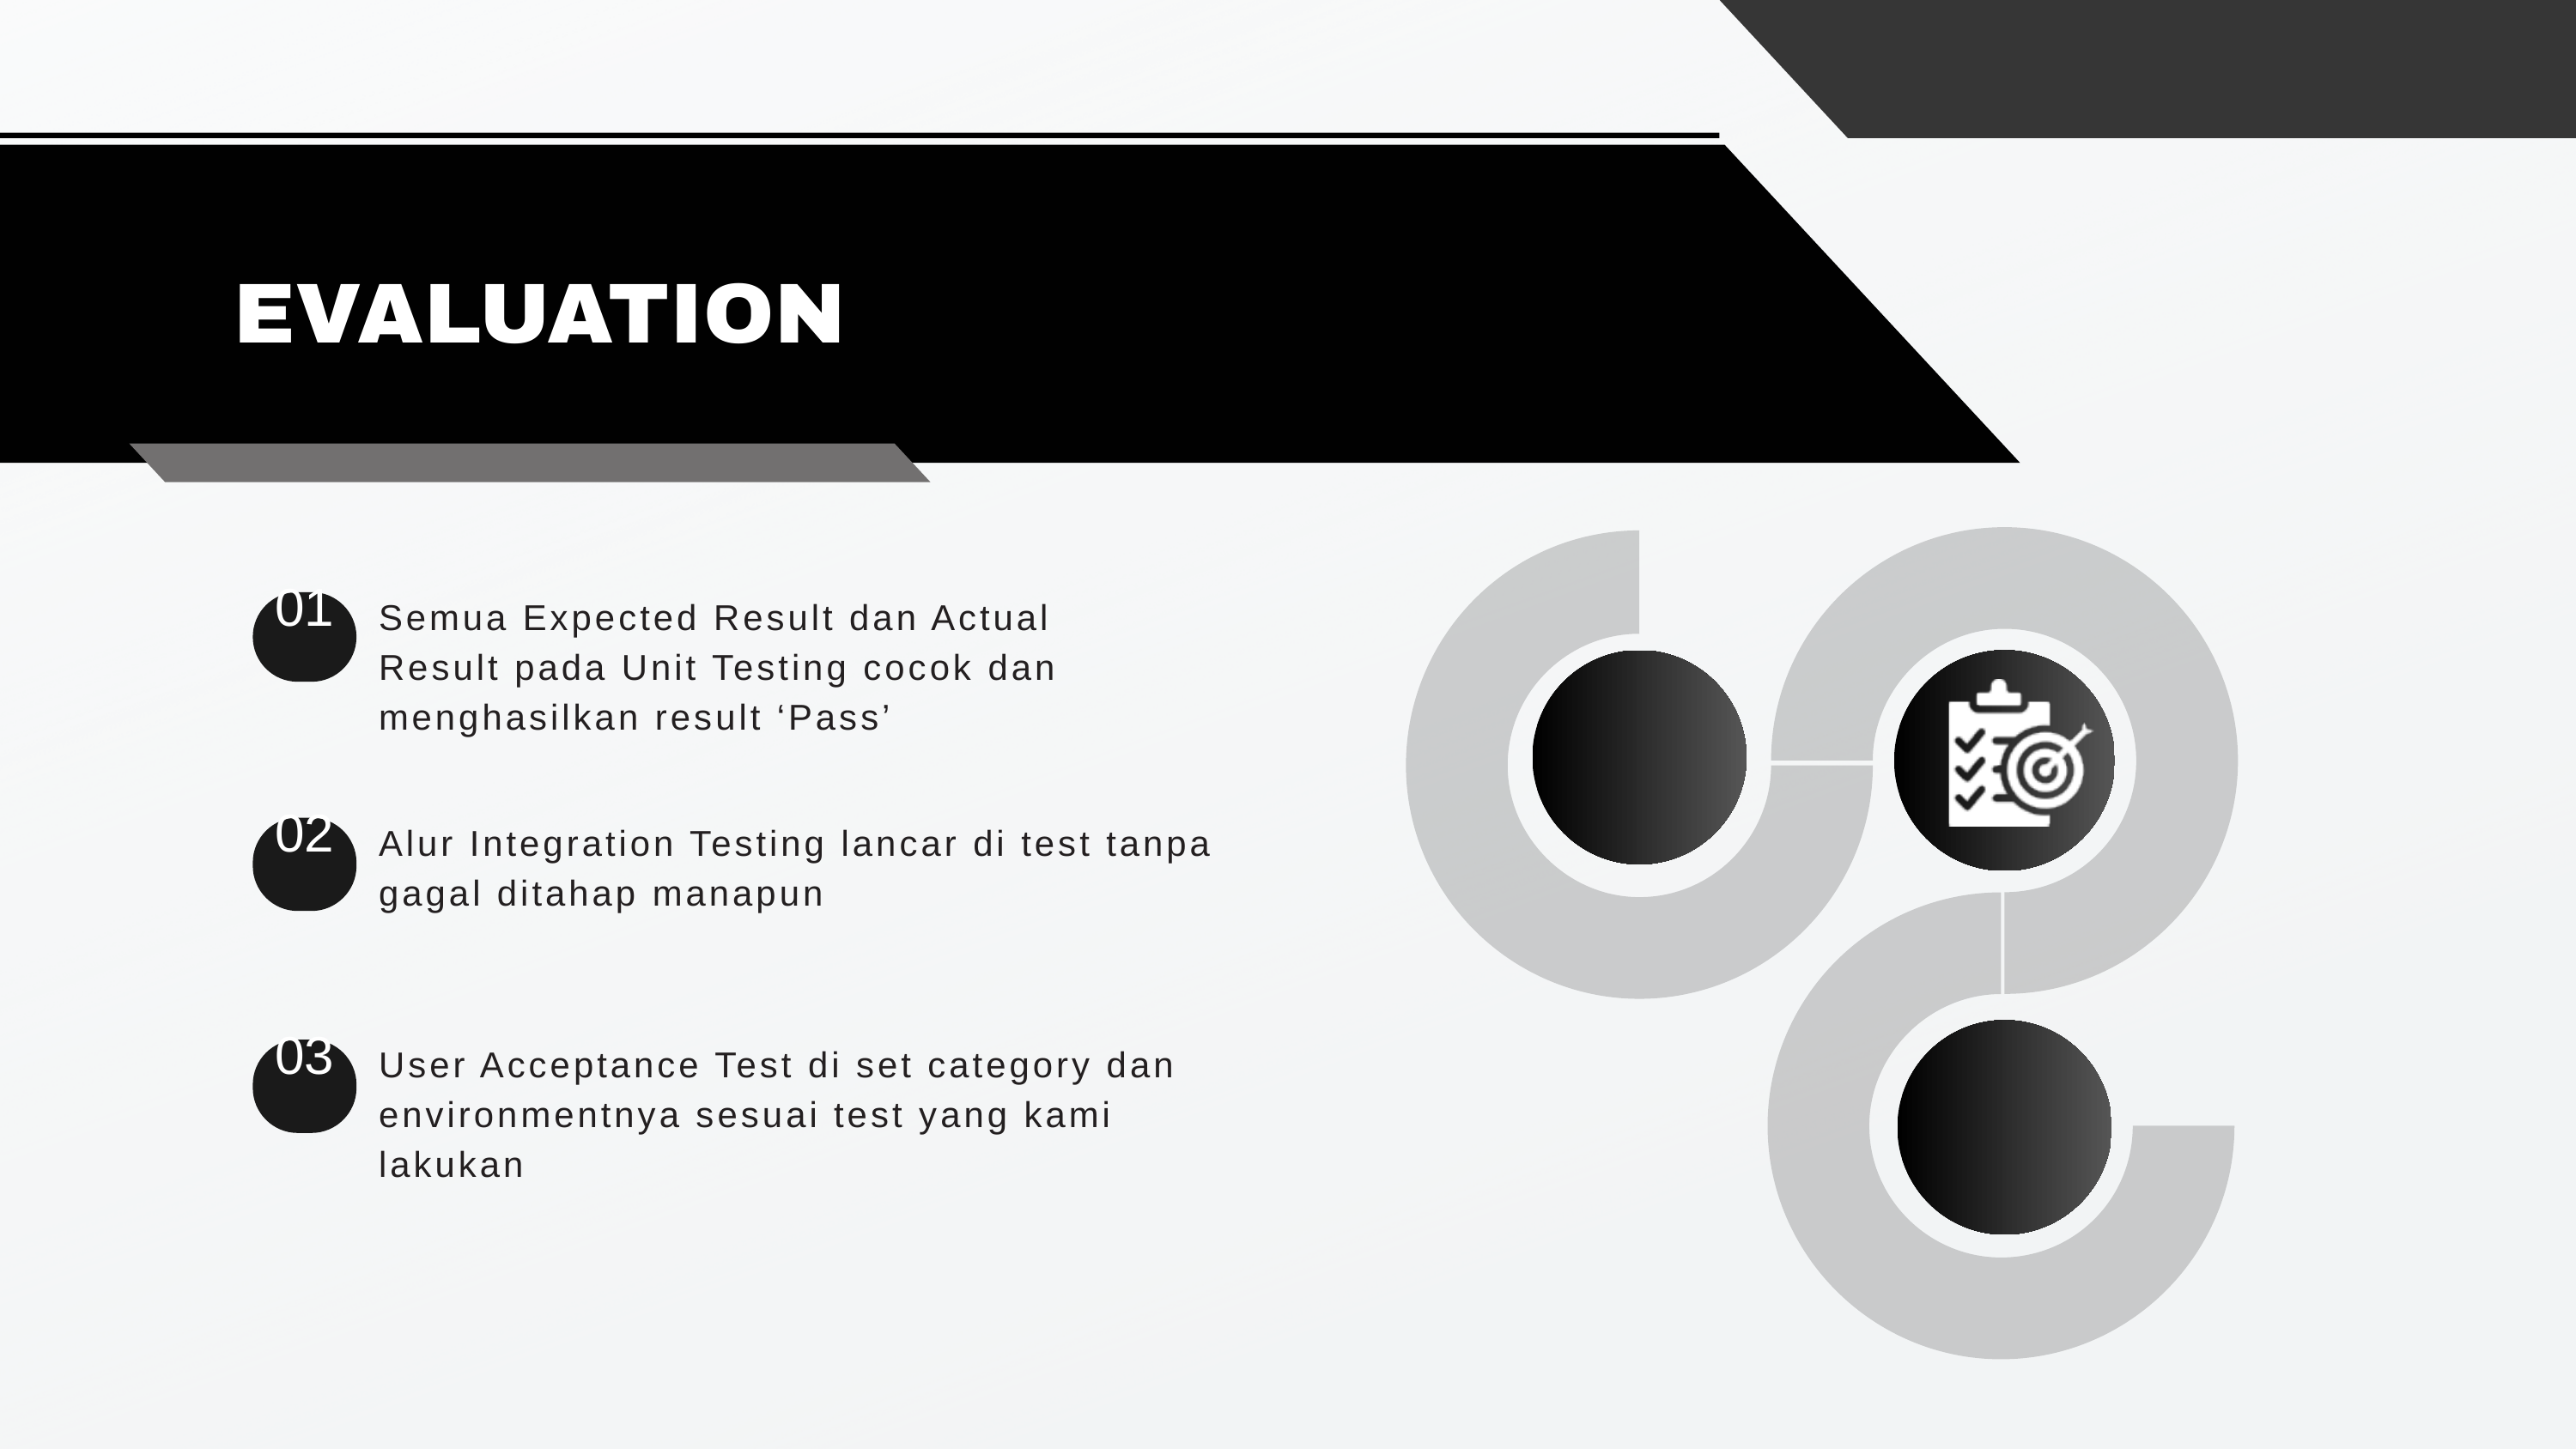

EVALUATION

Semua Expected Result dan Actual Result pada Unit Testing cocok dan menghasilkan result ‘Pass’

01

Alur Integration Testing lancar di test tanpa gagal ditahap manapun

02

User Acceptance Test di set category dan environmentnya sesuai test yang kami lakukan

03